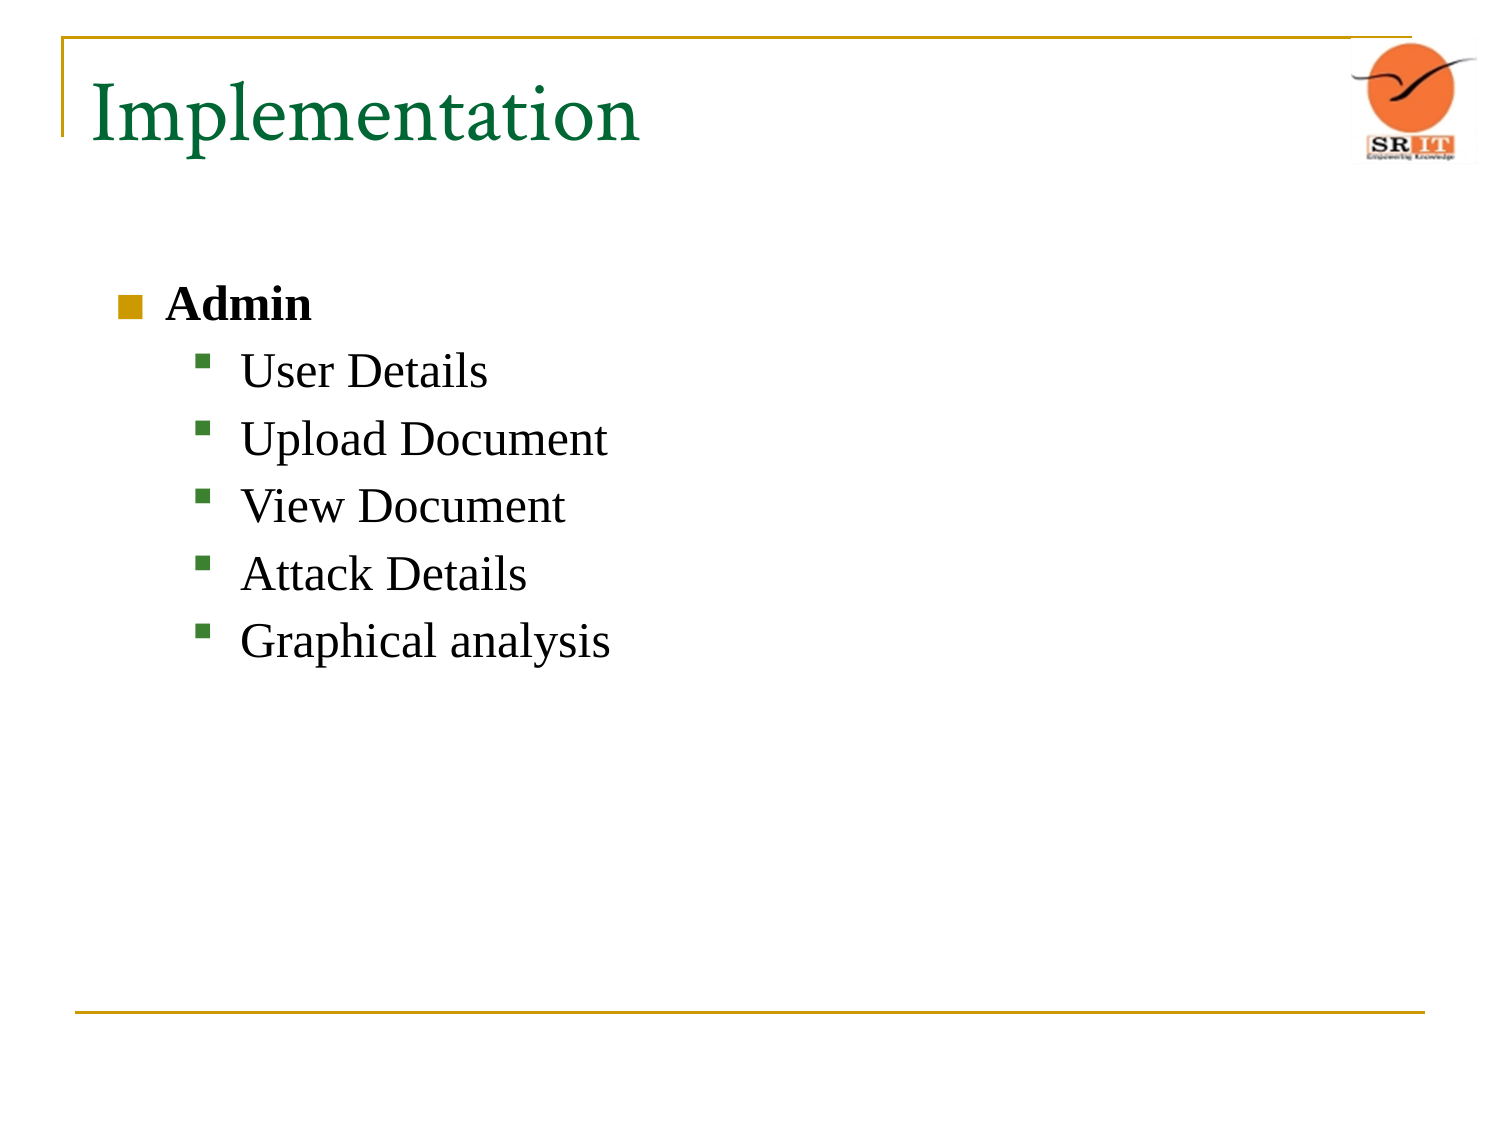

# Implementation
Admin
User Details
Upload Document
View Document
Attack Details
Graphical analysis